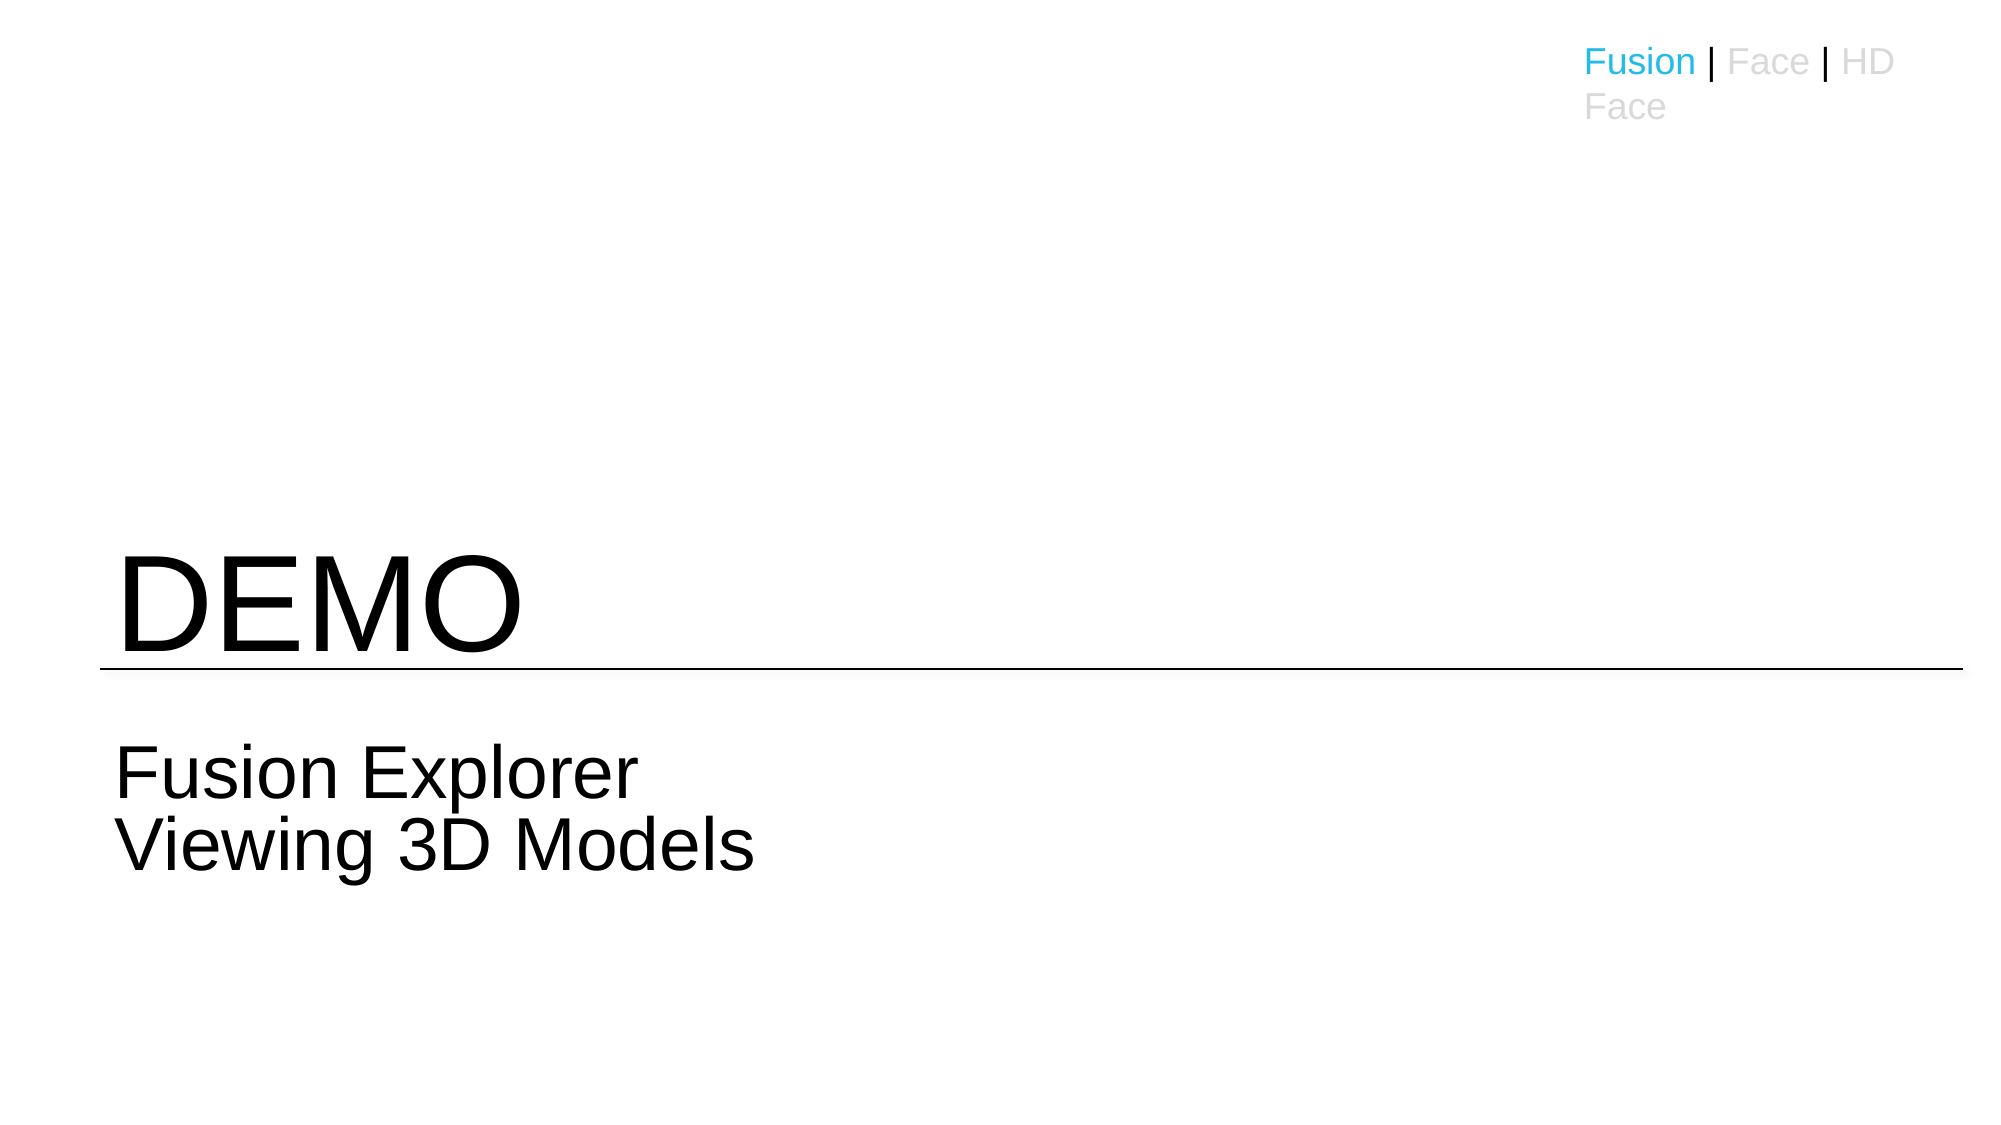

Fusion | Face | HD Face
# Fusion Explorer Viewing 3D Models